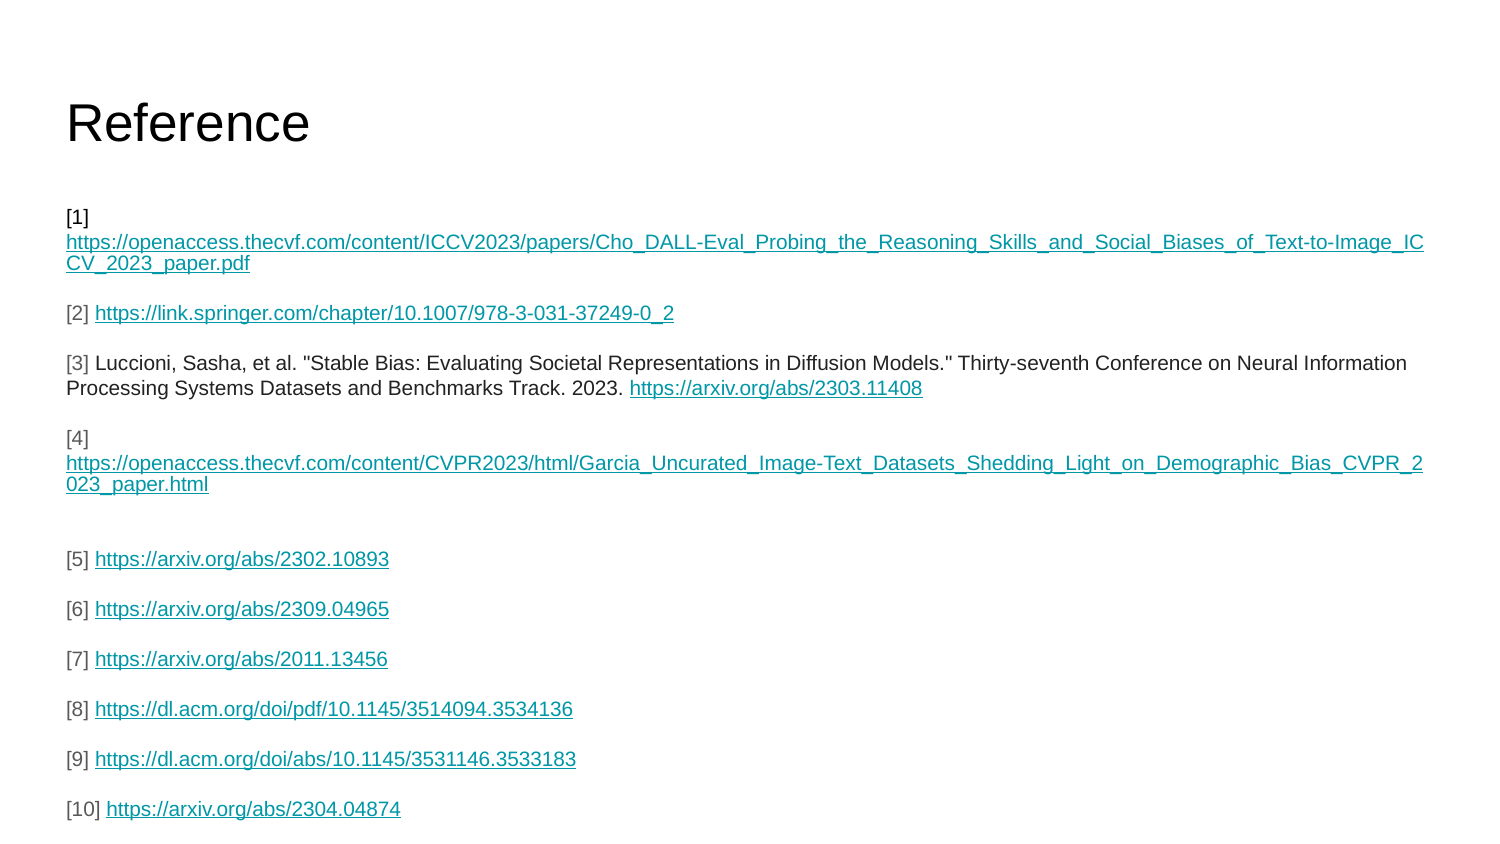

# Reference
[1] https://openaccess.thecvf.com/content/ICCV2023/papers/Cho_DALL-Eval_Probing_the_Reasoning_Skills_and_Social_Biases_of_Text-to-Image_ICCV_2023_paper.pdf
[2] https://link.springer.com/chapter/10.1007/978-3-031-37249-0_2
[3] Luccioni, Sasha, et al. "Stable Bias: Evaluating Societal Representations in Diffusion Models." Thirty-seventh Conference on Neural Information Processing Systems Datasets and Benchmarks Track. 2023. https://arxiv.org/abs/2303.11408
[4] https://openaccess.thecvf.com/content/CVPR2023/html/Garcia_Uncurated_Image-Text_Datasets_Shedding_Light_on_Demographic_Bias_CVPR_2023_paper.html
[5] https://arxiv.org/abs/2302.10893
[6] https://arxiv.org/abs/2309.04965
[7] https://arxiv.org/abs/2011.13456
[8] https://dl.acm.org/doi/pdf/10.1145/3514094.3534136
[9] https://dl.acm.org/doi/abs/10.1145/3531146.3533183
[10] https://arxiv.org/abs/2304.04874